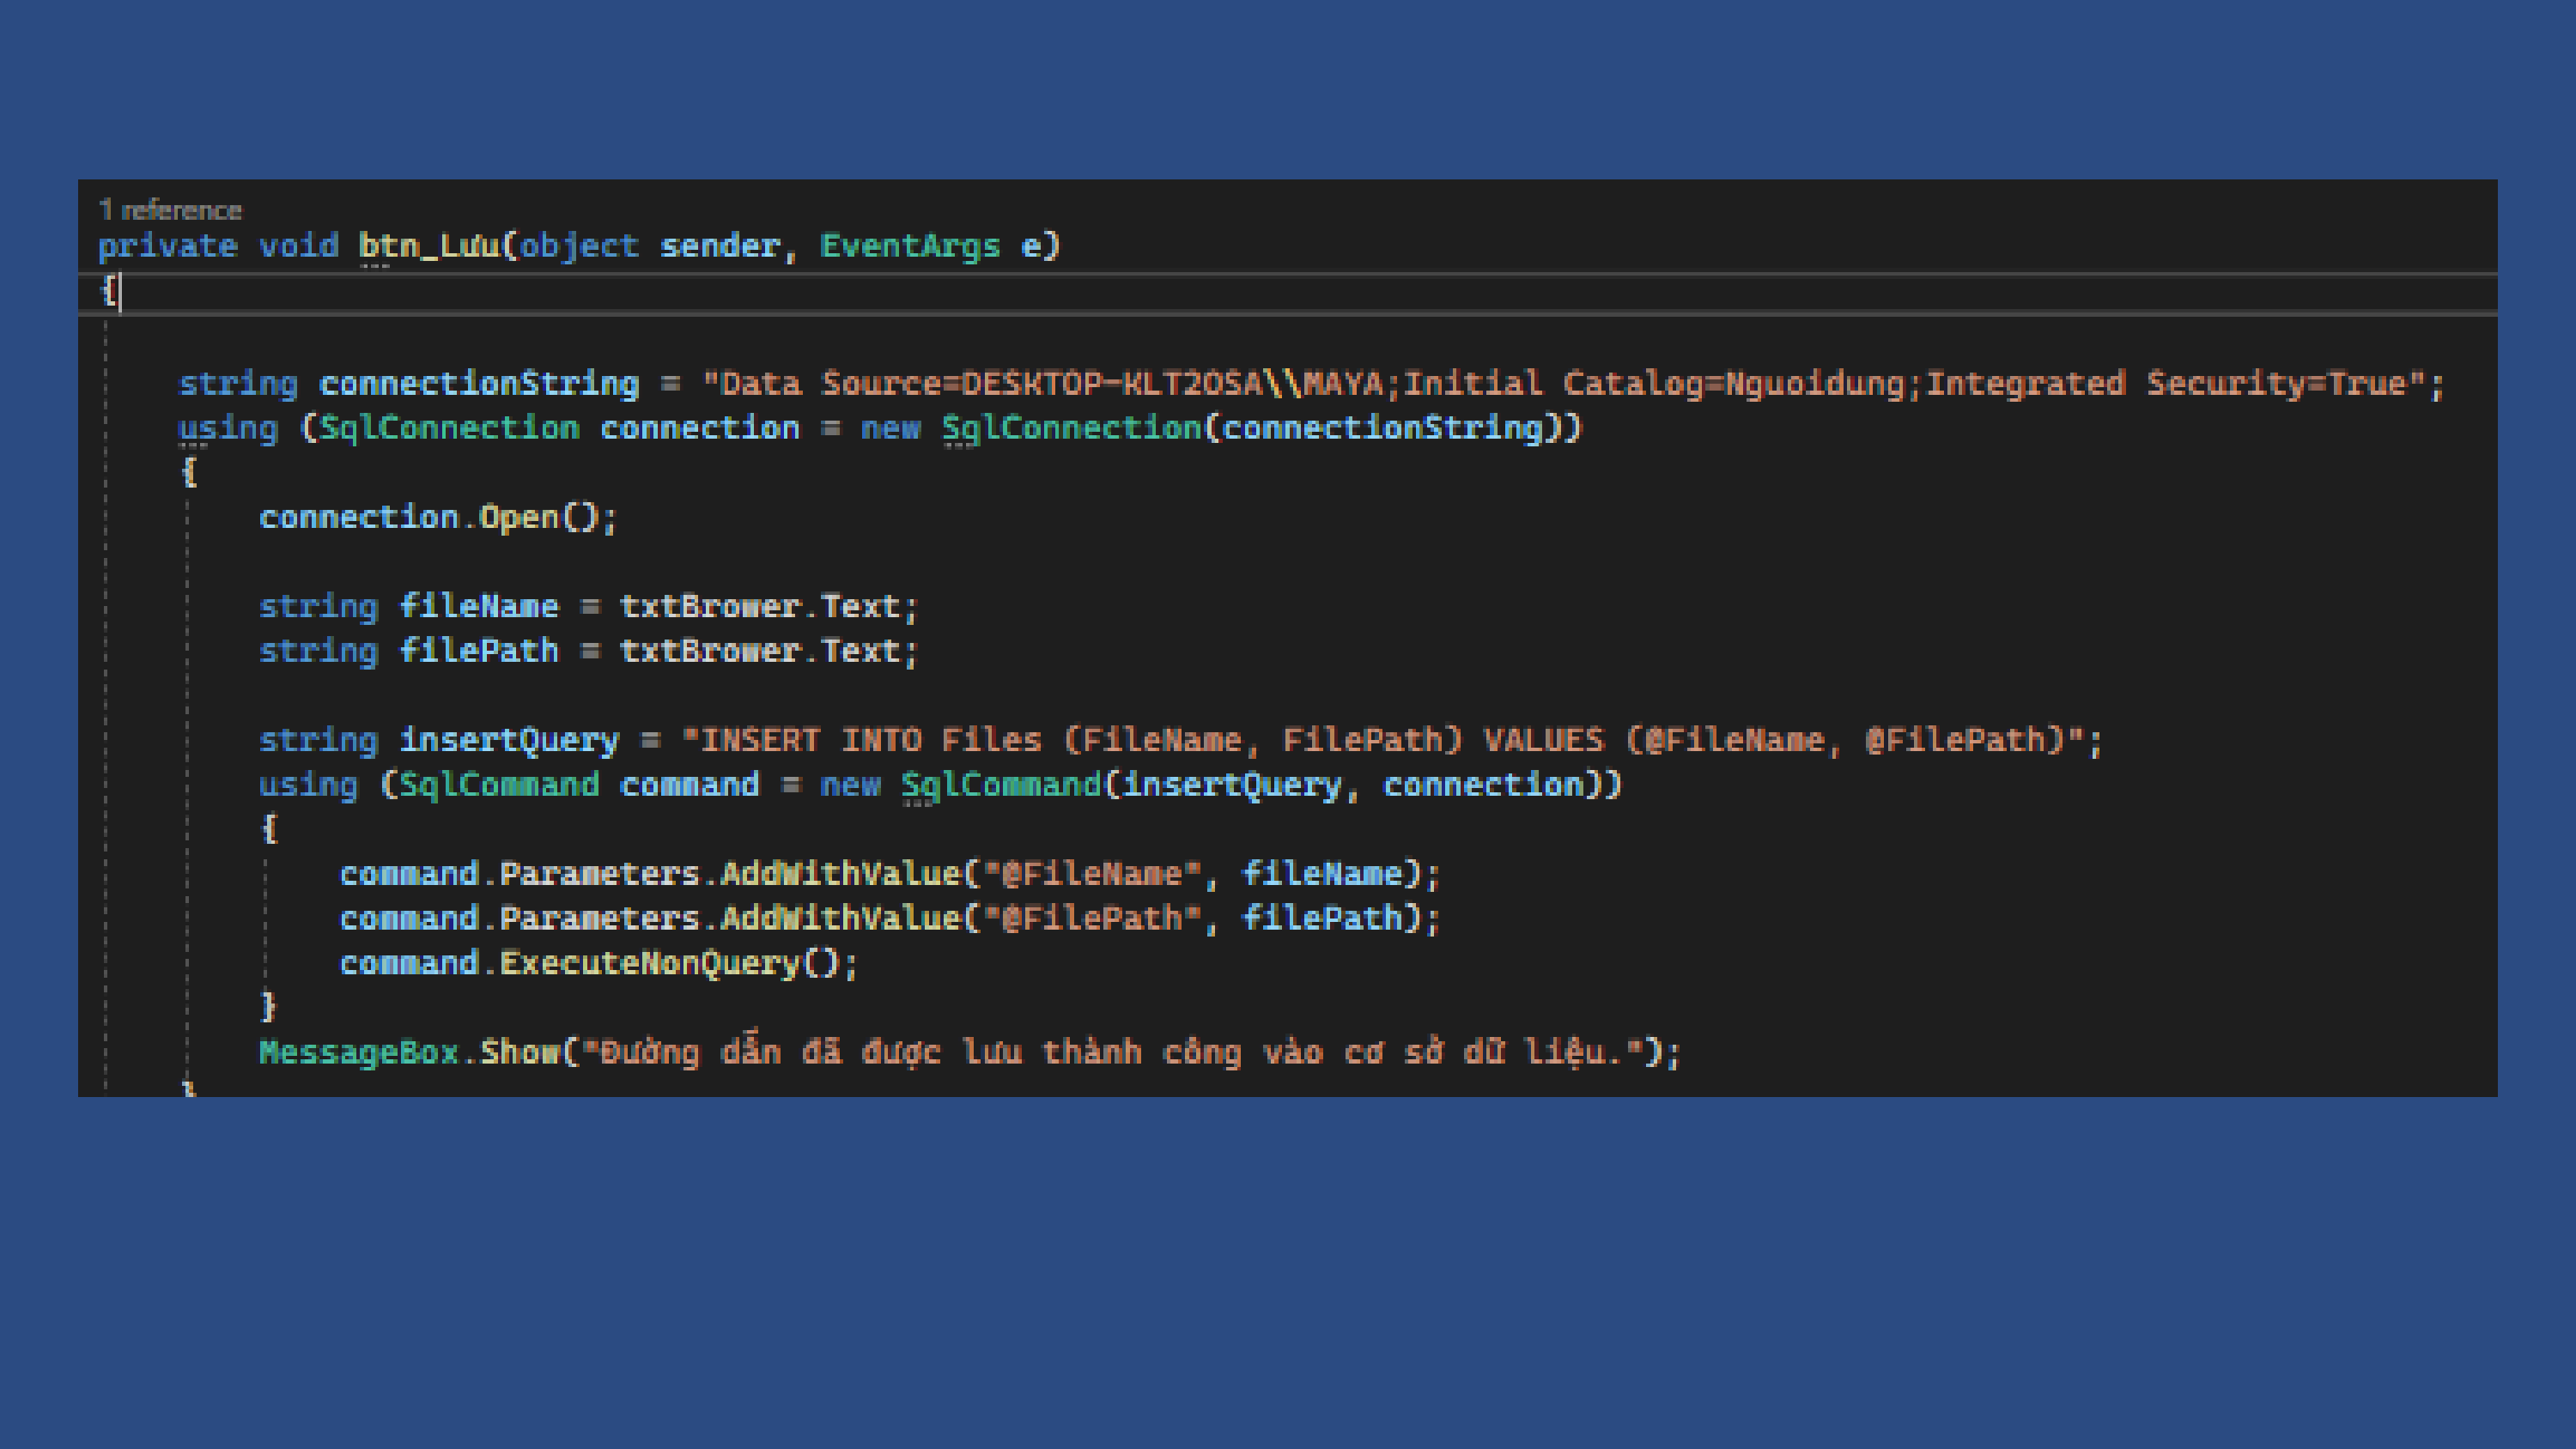

"Chúng ta cần công nghệ trong mọi lớp học và trong tay mỗi
học sinh và giáo viên, vì đây
chính là bút và giấy trong thời đại chúng ta, và công nghệ là ống kính mà qua đó chúng ta
trải nghiệm phần lớn thế giới".